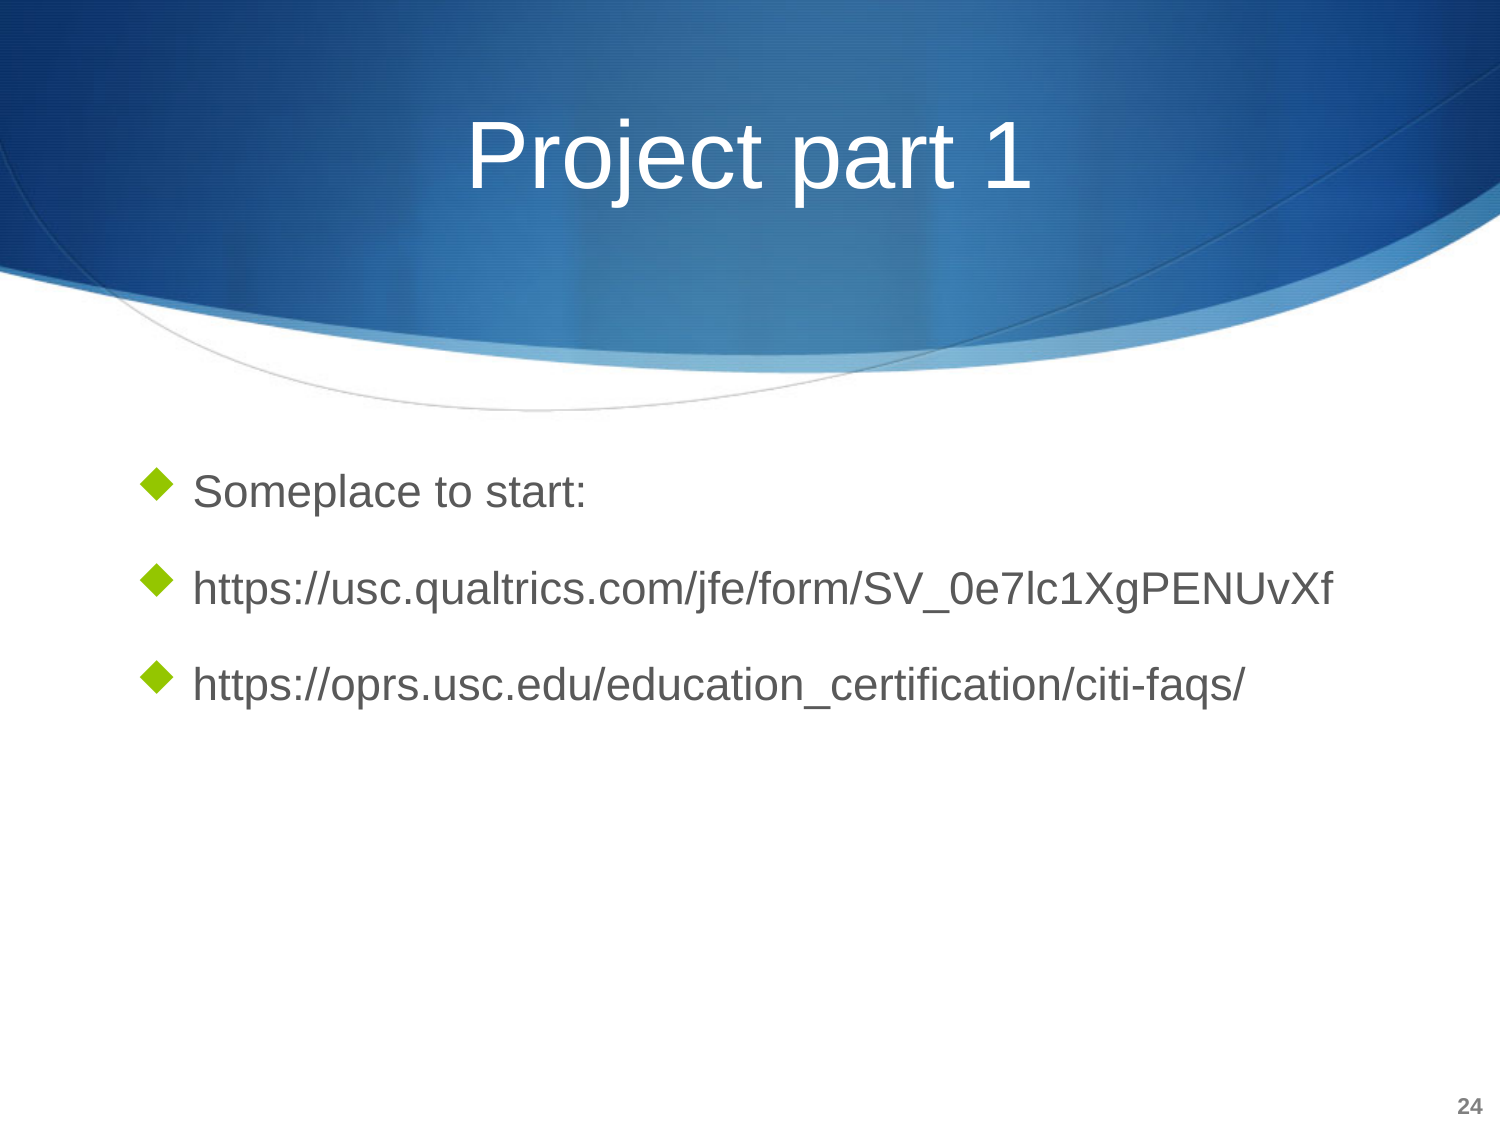

# Project part 1
Someplace to start:
https://usc.qualtrics.com/jfe/form/SV_0e7lc1XgPENUvXf
https://oprs.usc.edu/education_certification/citi-faqs/

24